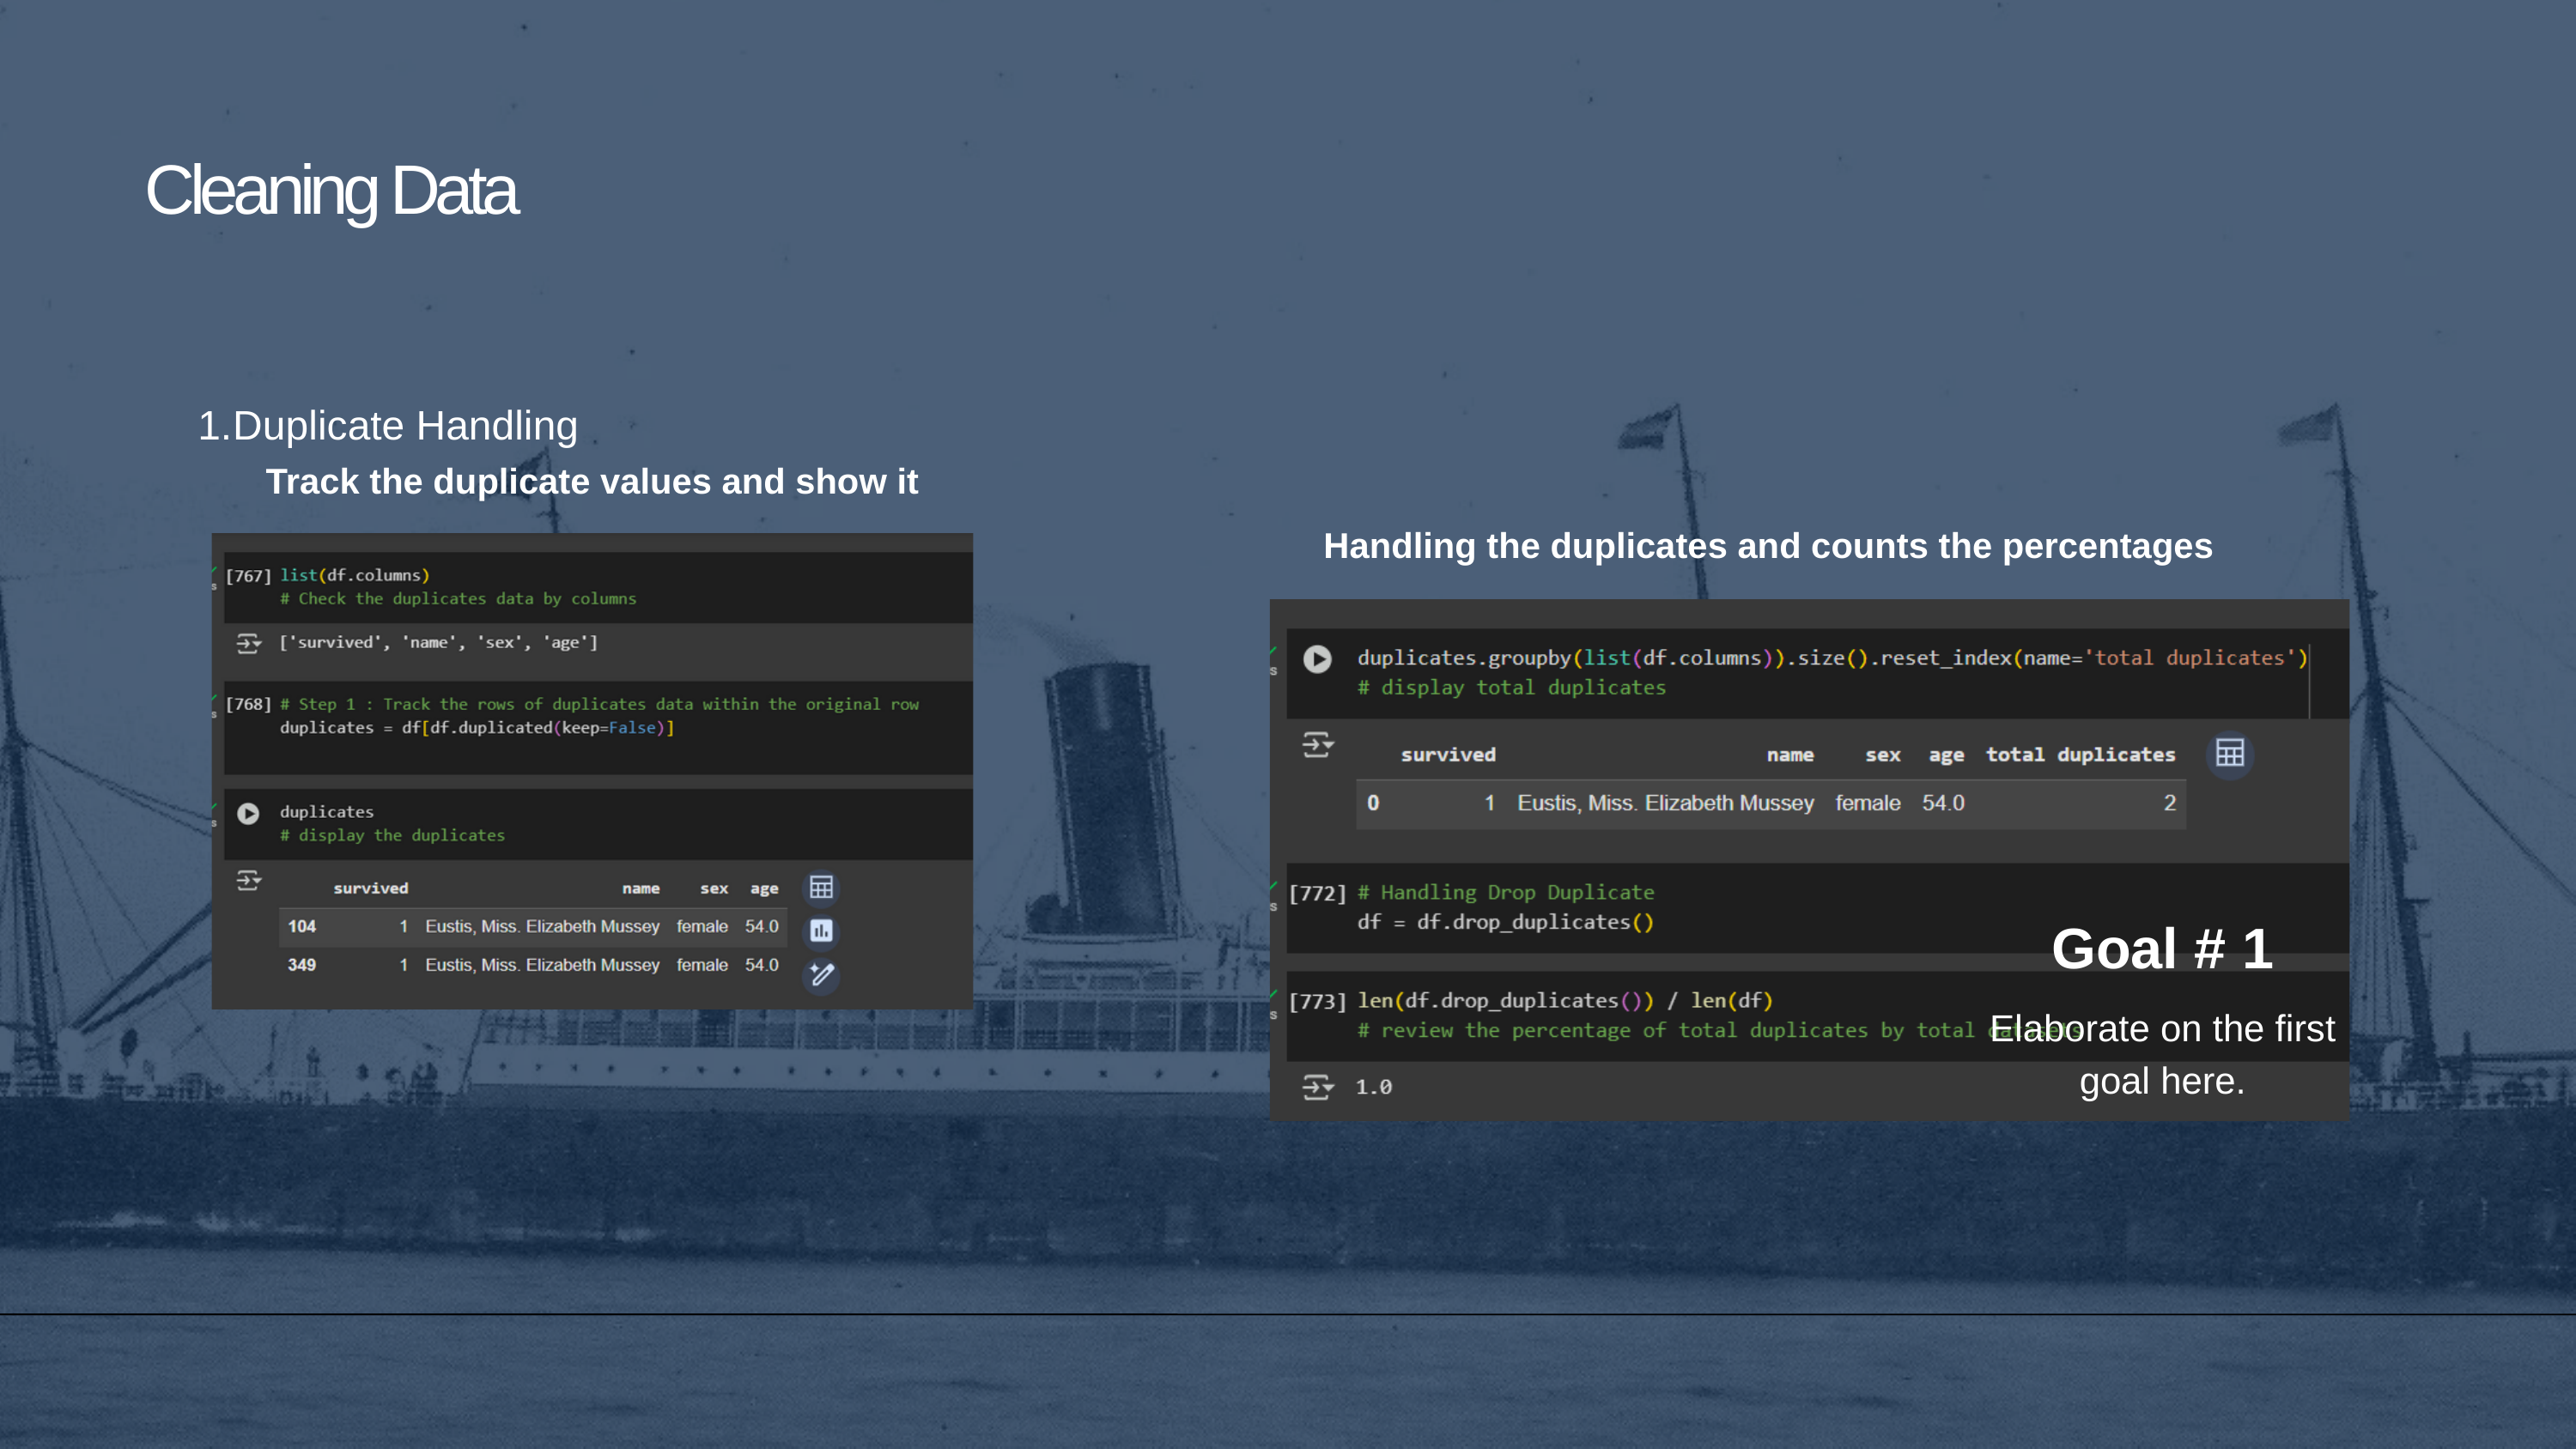

Cleaning Data
Duplicate Handling
Track the duplicate values and show it
Handling the duplicates and counts the percentages

Goal # 1
Elaborate on the first
goal here.